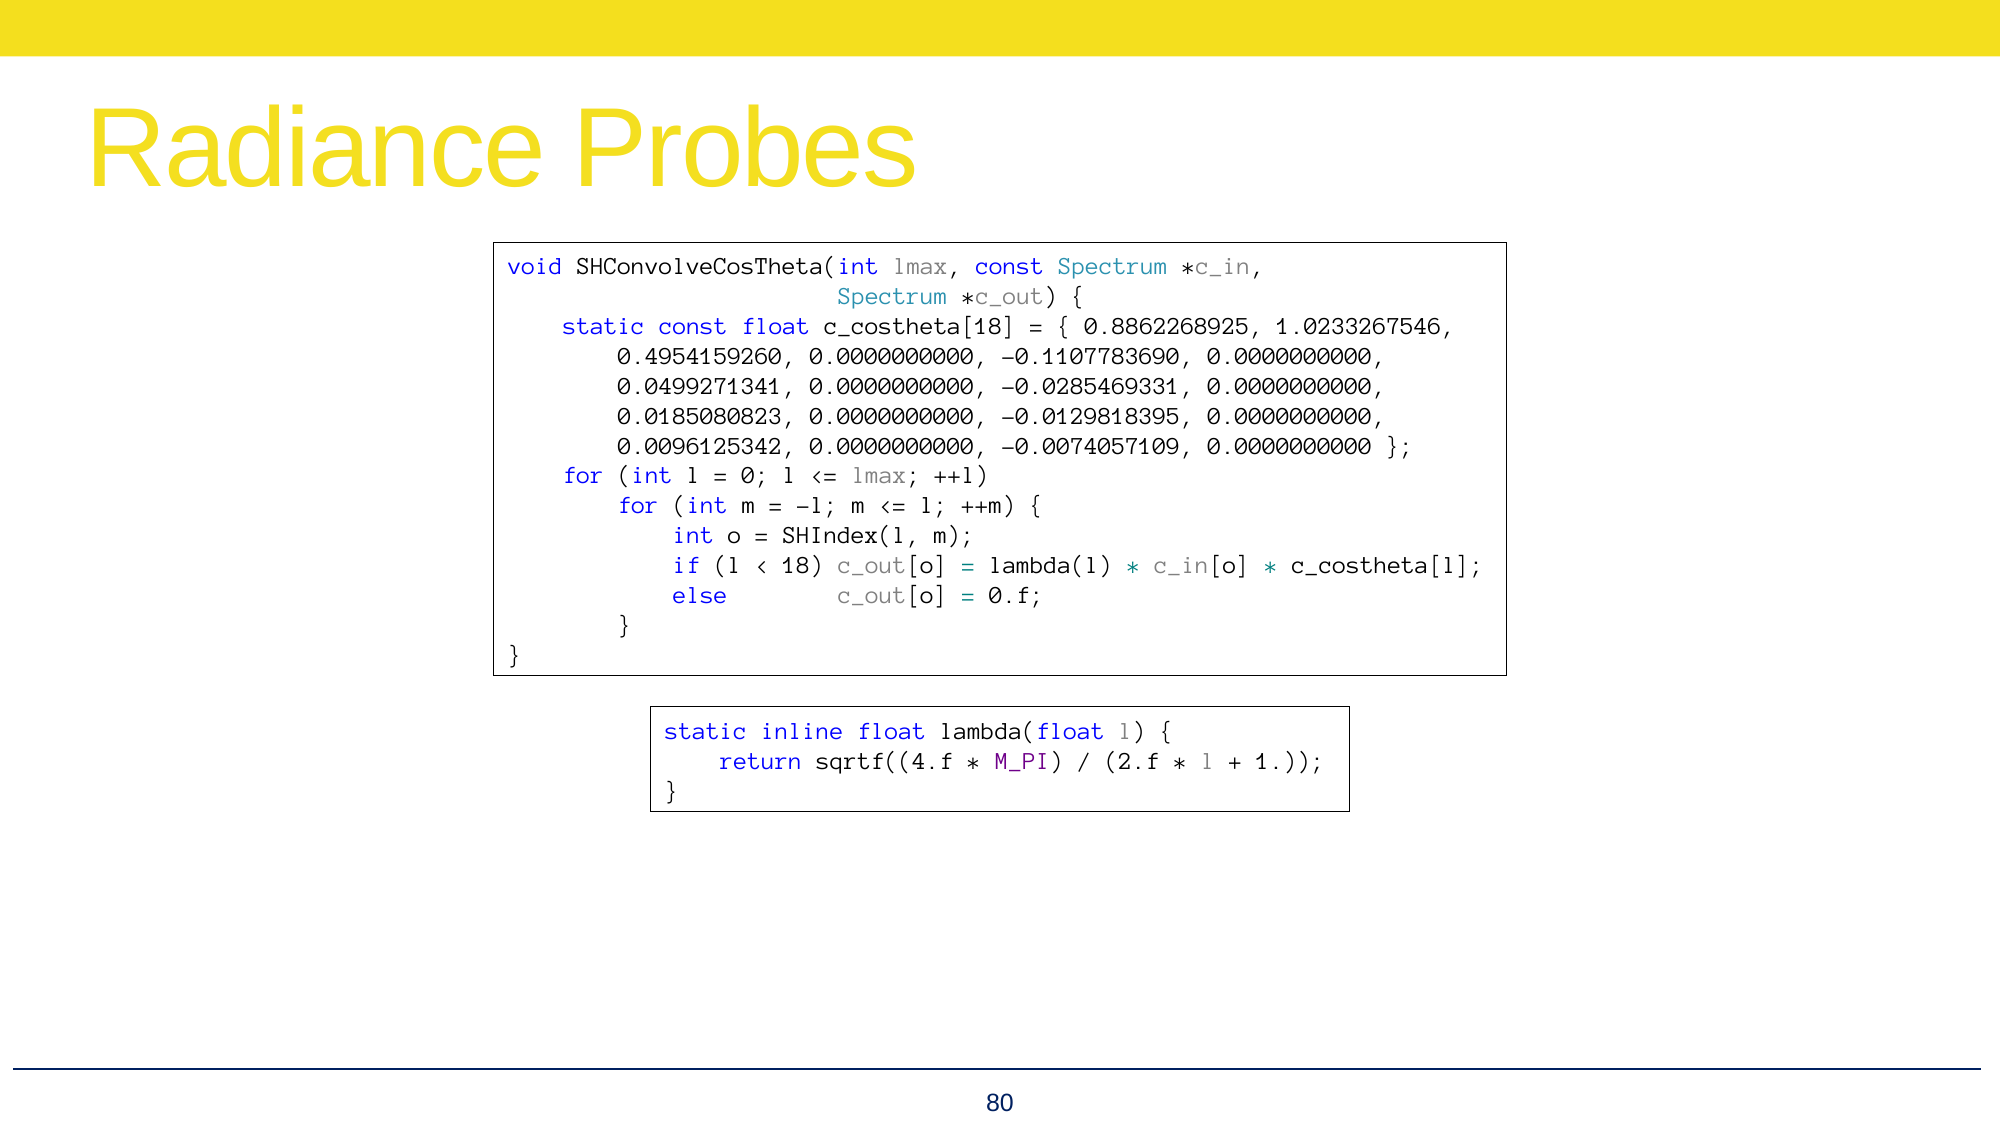

# Radiance Probes

void SHConvolveCosTheta(int lmax, const Spectrum *c_in,
                        Spectrum *c_out) {
    static const float c_costheta[18] = { 0.8862268925, 1.0233267546,
        0.4954159260, 0.0000000000, -0.1107783690, 0.0000000000,
        0.0499271341, 0.0000000000, -0.0285469331, 0.0000000000,
        0.0185080823, 0.0000000000, -0.0129818395, 0.0000000000,
        0.0096125342, 0.0000000000, -0.0074057109, 0.0000000000 };
    for (int l = 0; l <= lmax; ++l)
        for (int m = -l; m <= l; ++m) {
            int o = SHIndex(l, m);
            if (l < 18) c_out[o] = lambda(l) * c_in[o] * c_costheta[l];
            else        c_out[o] = 0.f;
        }
}
static inline float lambda(float l) {
    return sqrtf((4.f * M_PI) / (2.f * l + 1.));
}
80